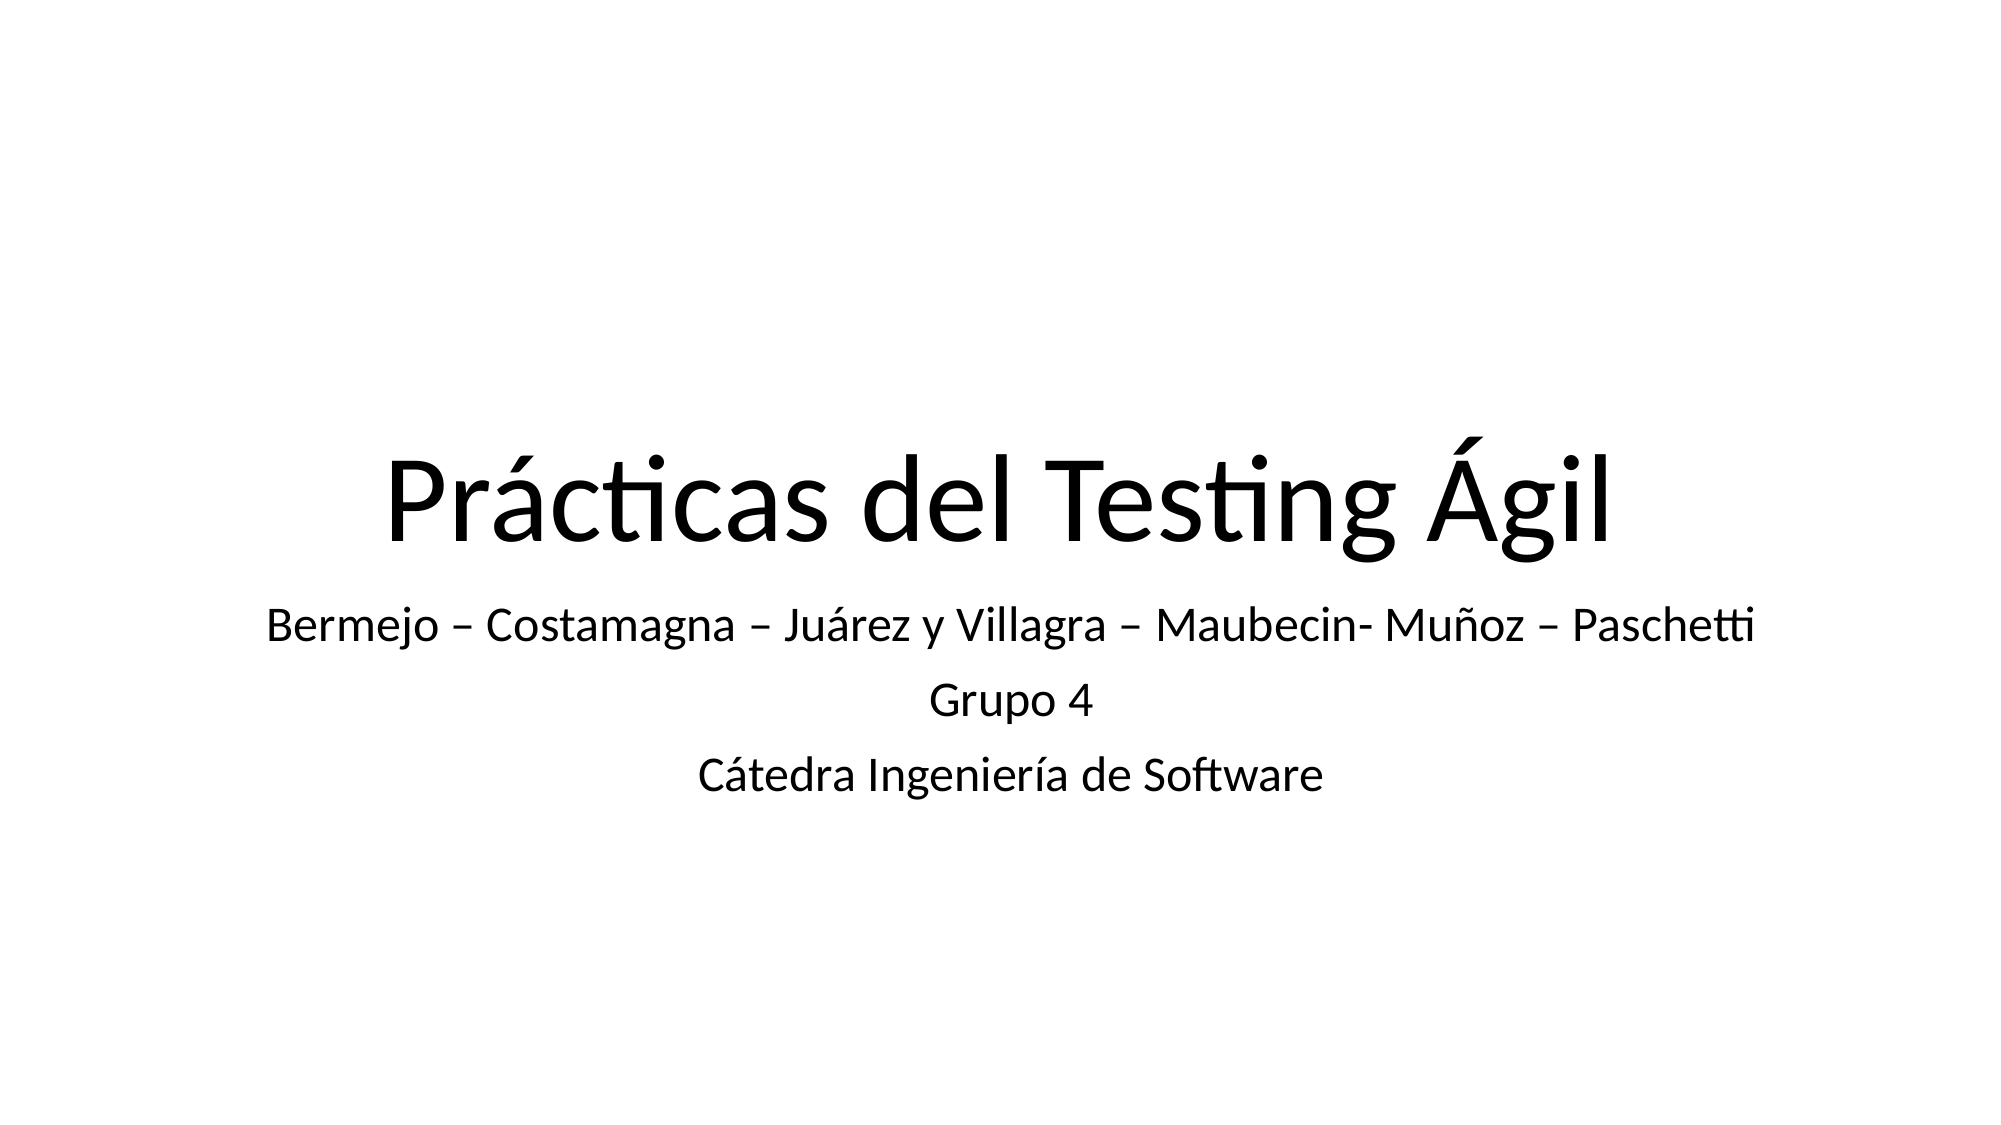

# Prácticas del Testing Ágil
Bermejo – Costamagna – Juárez y Villagra – Maubecin- Muñoz – Paschetti
Grupo 4
Cátedra Ingeniería de Software